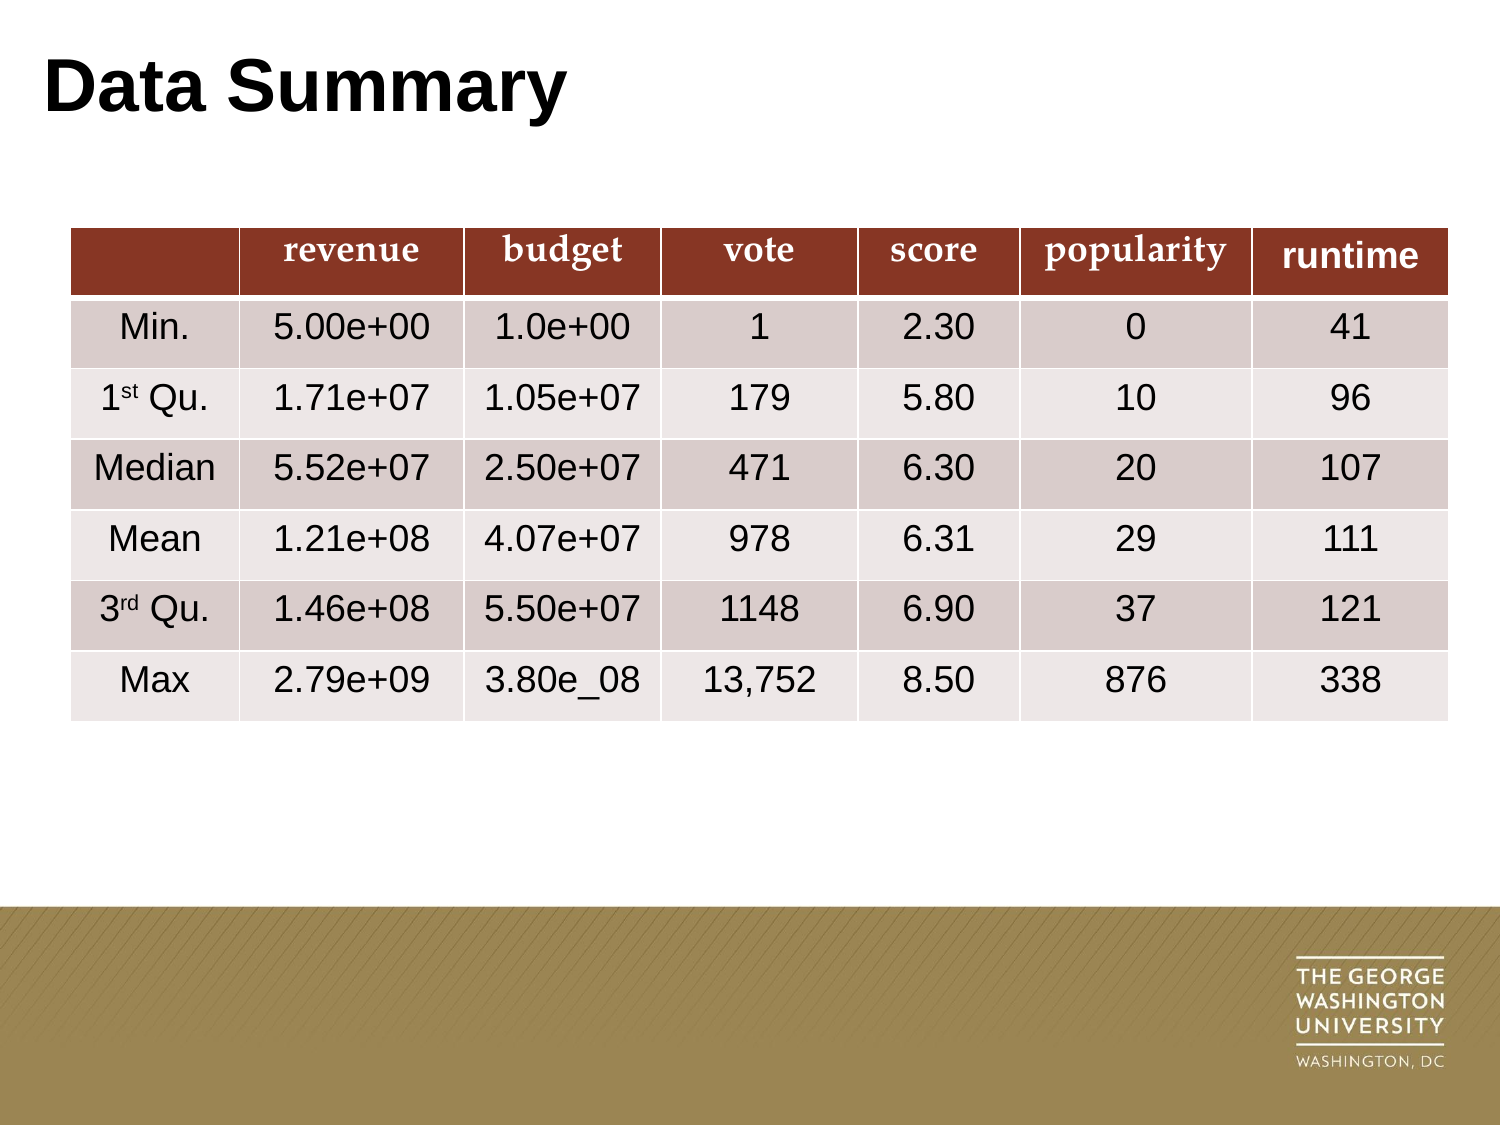

# Data Summary

|  | revenue | budget | vote | score | popularity | runtime |
| --- | --- | --- | --- | --- | --- | --- |
| Min. | 5.00e+00 | 1.0e+00 | 1 | 2.30 | 0 | 41 |
| 1st Qu. | 1.71e+07 | 1.05e+07 | 179 | 5.80 | 10 | 96 |
| Median | 5.52e+07 | 2.50e+07 | 471 | 6.30 | 20 | 107 |
| Mean | 1.21e+08 | 4.07e+07 | 978 | 6.31 | 29 | 111 |
| 3rd Qu. | 1.46e+08 | 5.50e+07 | 1148 | 6.90 | 37 | 121 |
| Max | 2.79e+09 | 3.80e\_08 | 13,752 | 8.50 | 876 | 338 |